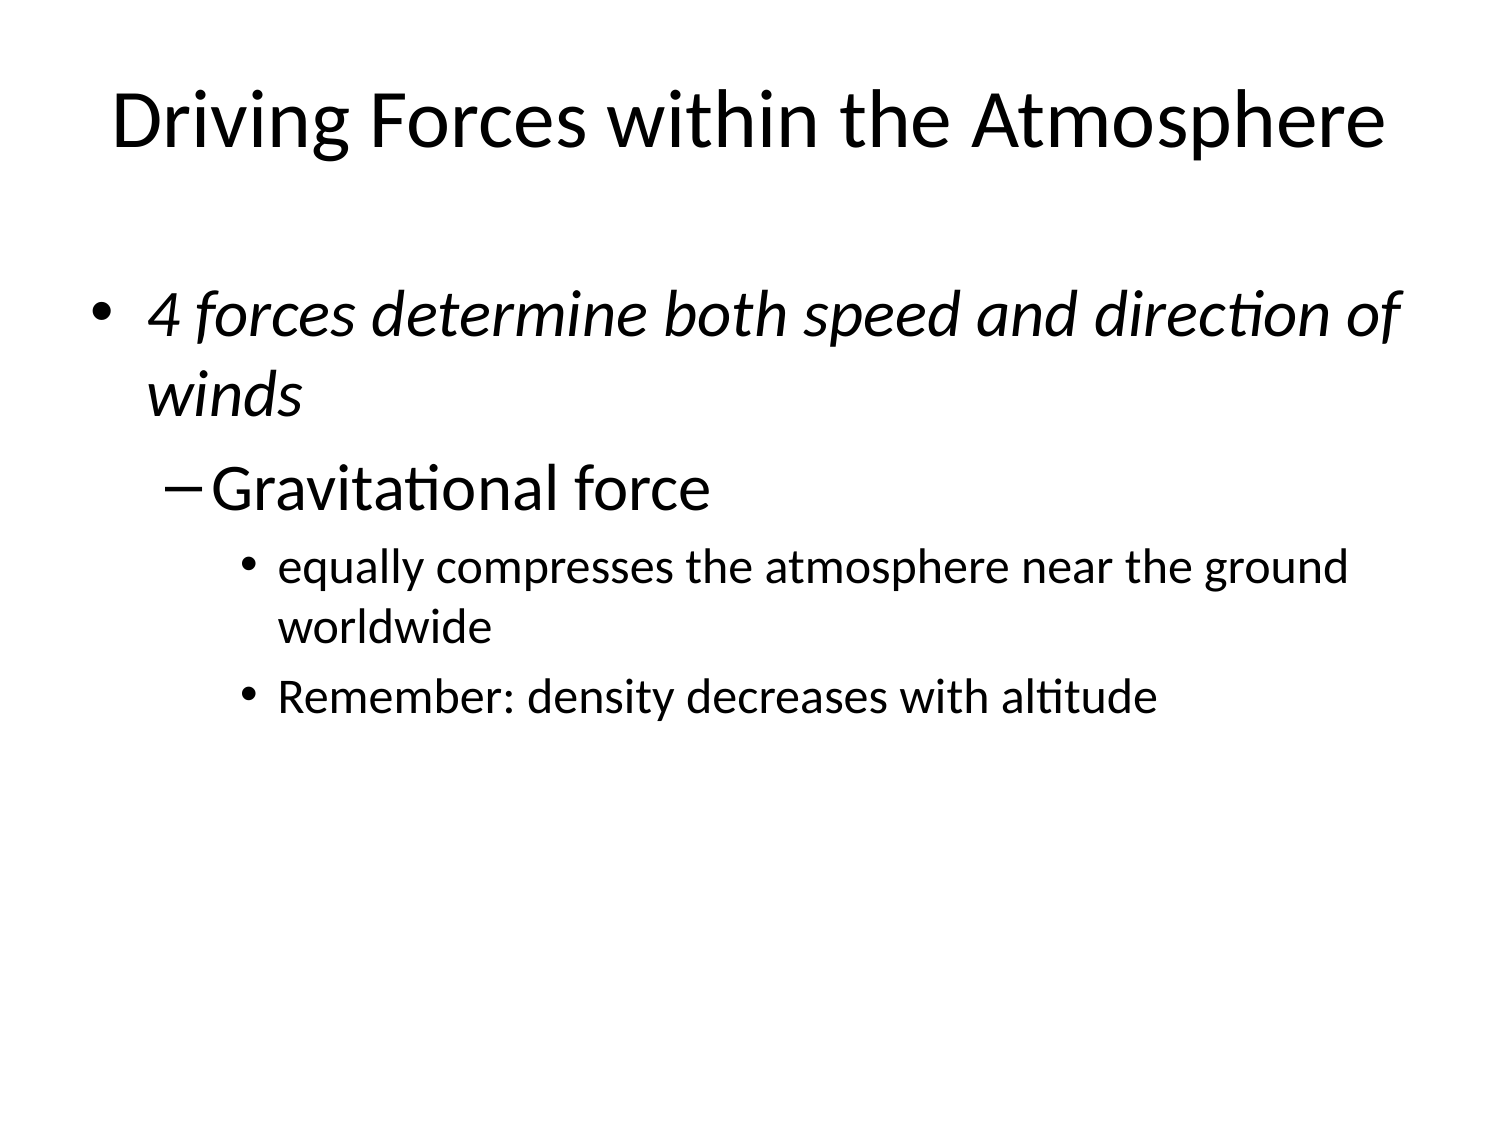

# Driving Forces within the Atmosphere
4 forces determine both speed and direction of winds
Gravitational force
equally compresses the atmosphere near the ground worldwide
Remember: density decreases with altitude